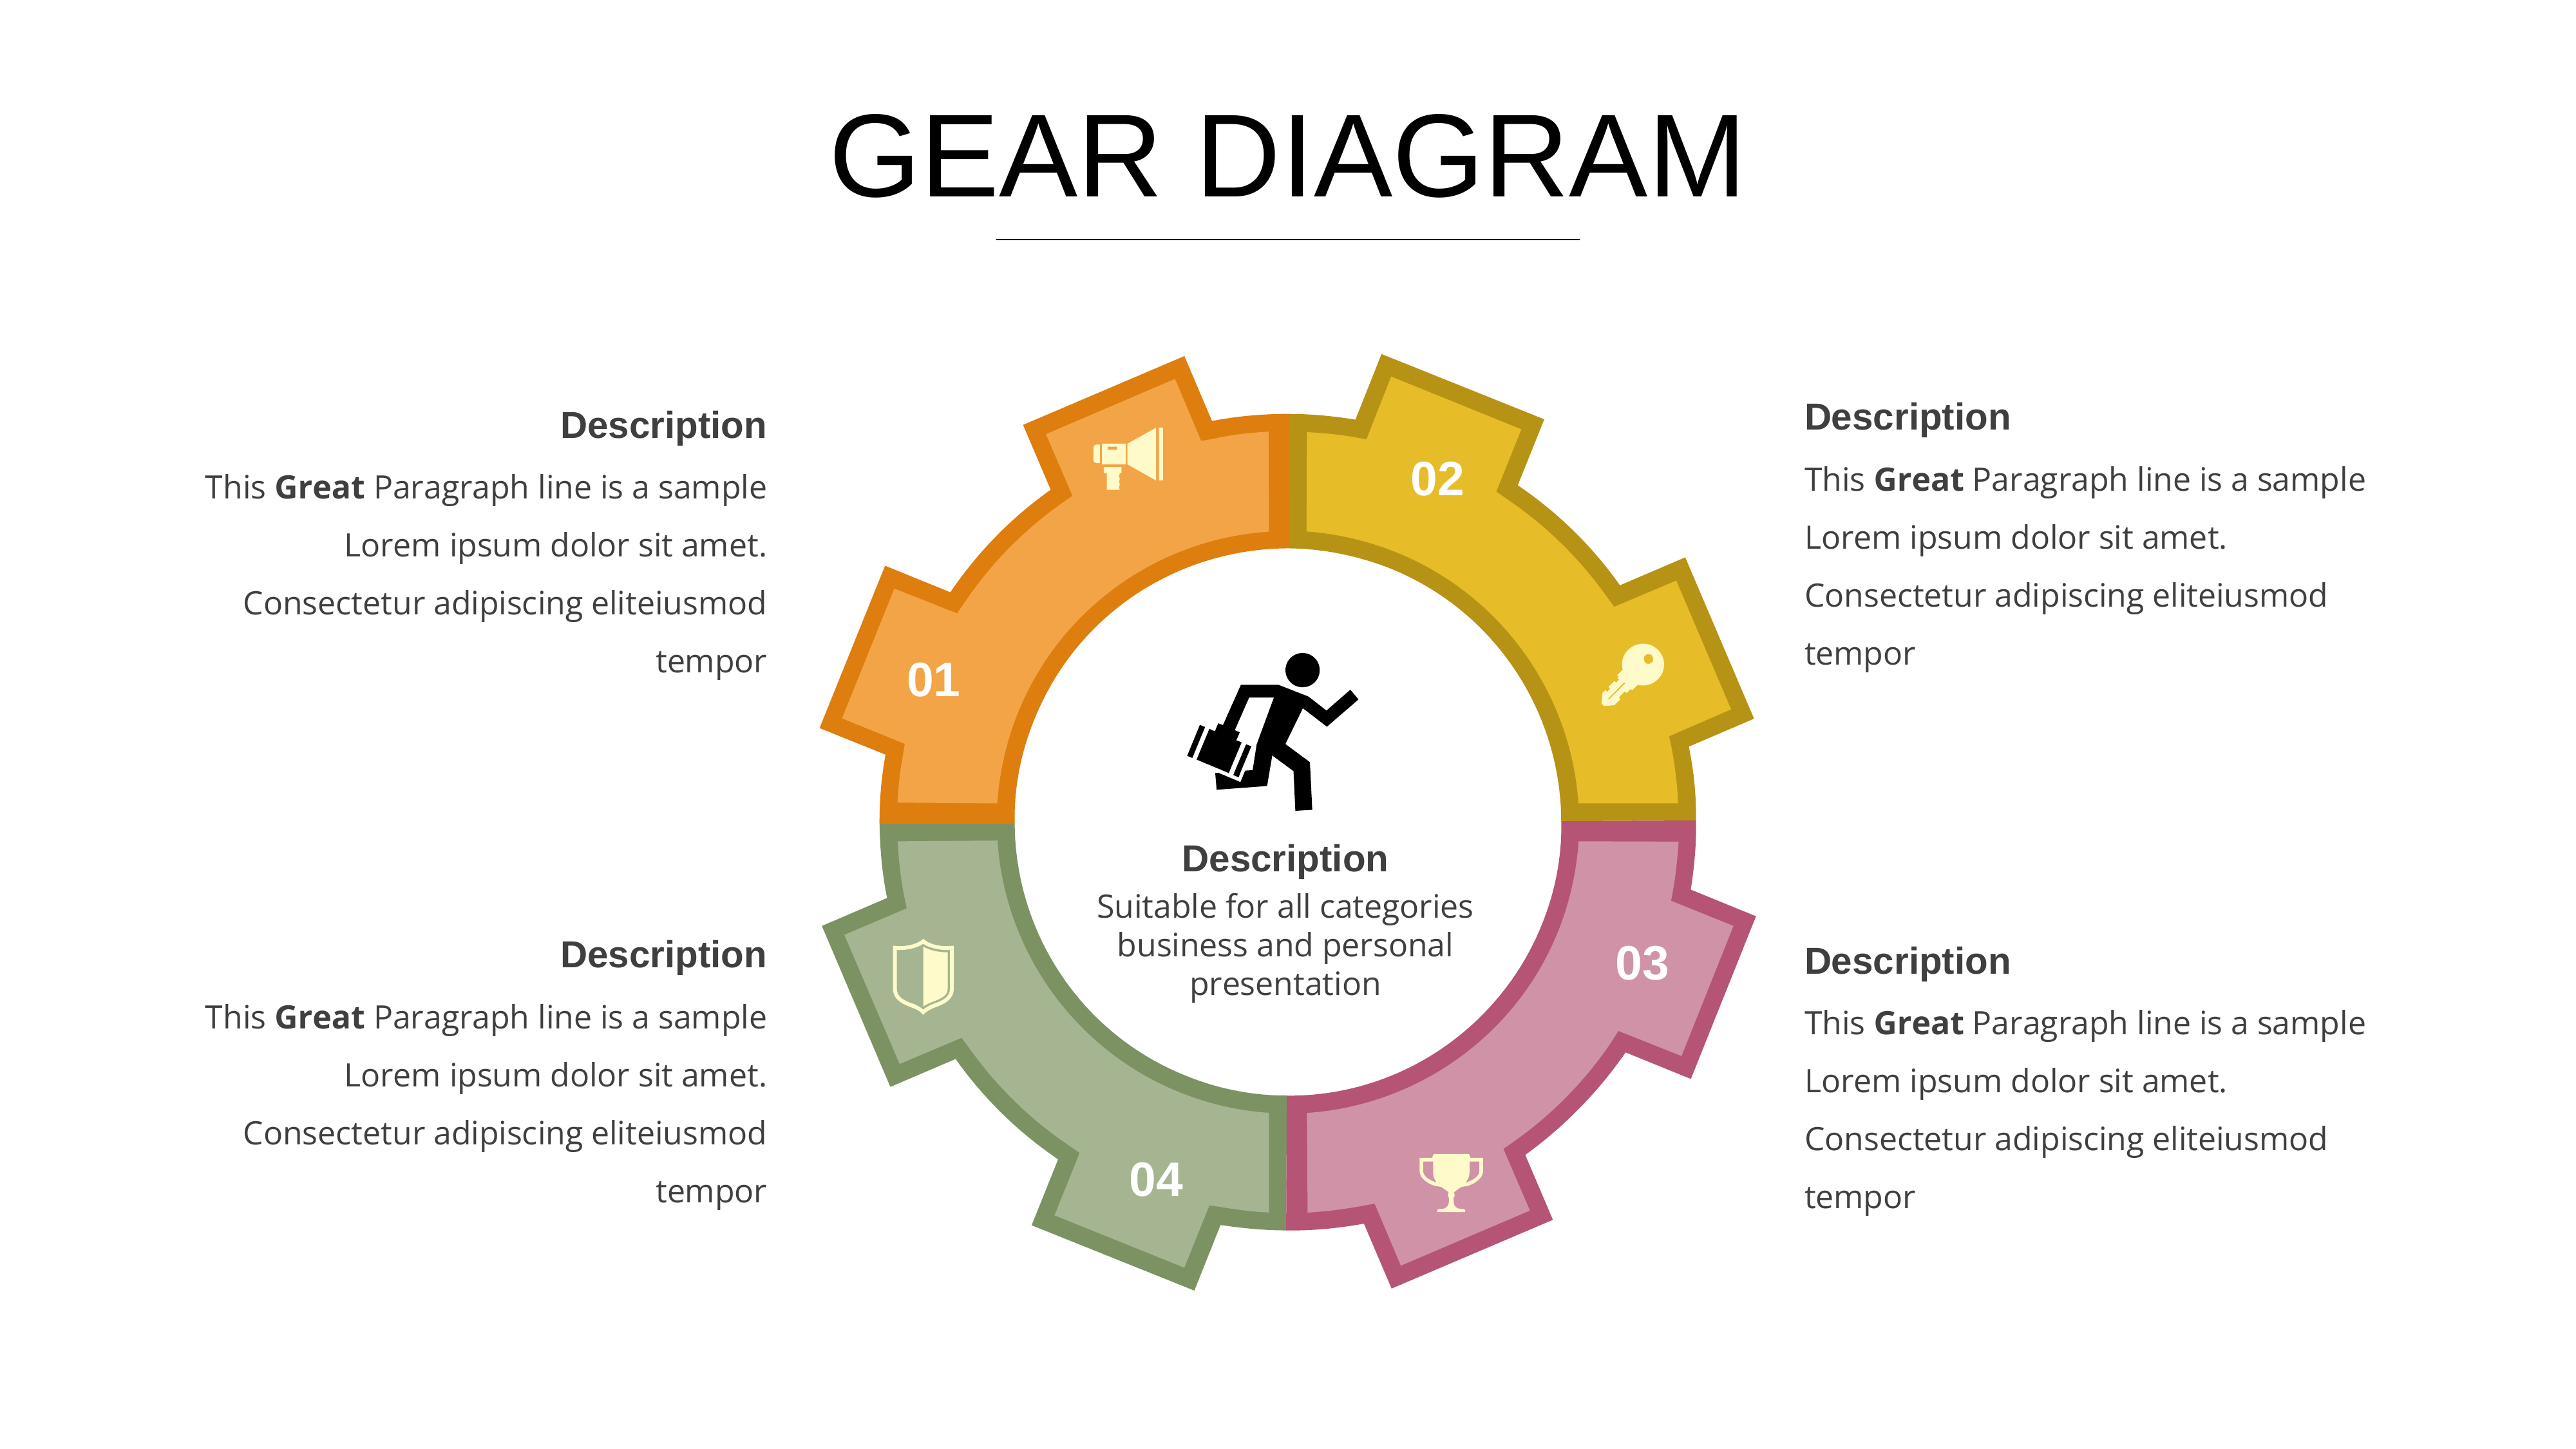

# GEAR DIAGRAM

Description
Description

This Great Paragraph line is a sample Lorem ipsum dolor sit amet. Consectetur adipiscing eliteiusmod tempor
02
This Great Paragraph line is a sample Lorem ipsum dolor sit amet. Consectetur adipiscing eliteiusmod tempor

01

Description
Suitable for all categories business and personal presentation

Description
03
Description

This Great Paragraph line is a sample Lorem ipsum dolor sit amet. Consectetur adipiscing eliteiusmod tempor
This Great Paragraph line is a sample Lorem ipsum dolor sit amet. Consectetur adipiscing eliteiusmod tempor
04